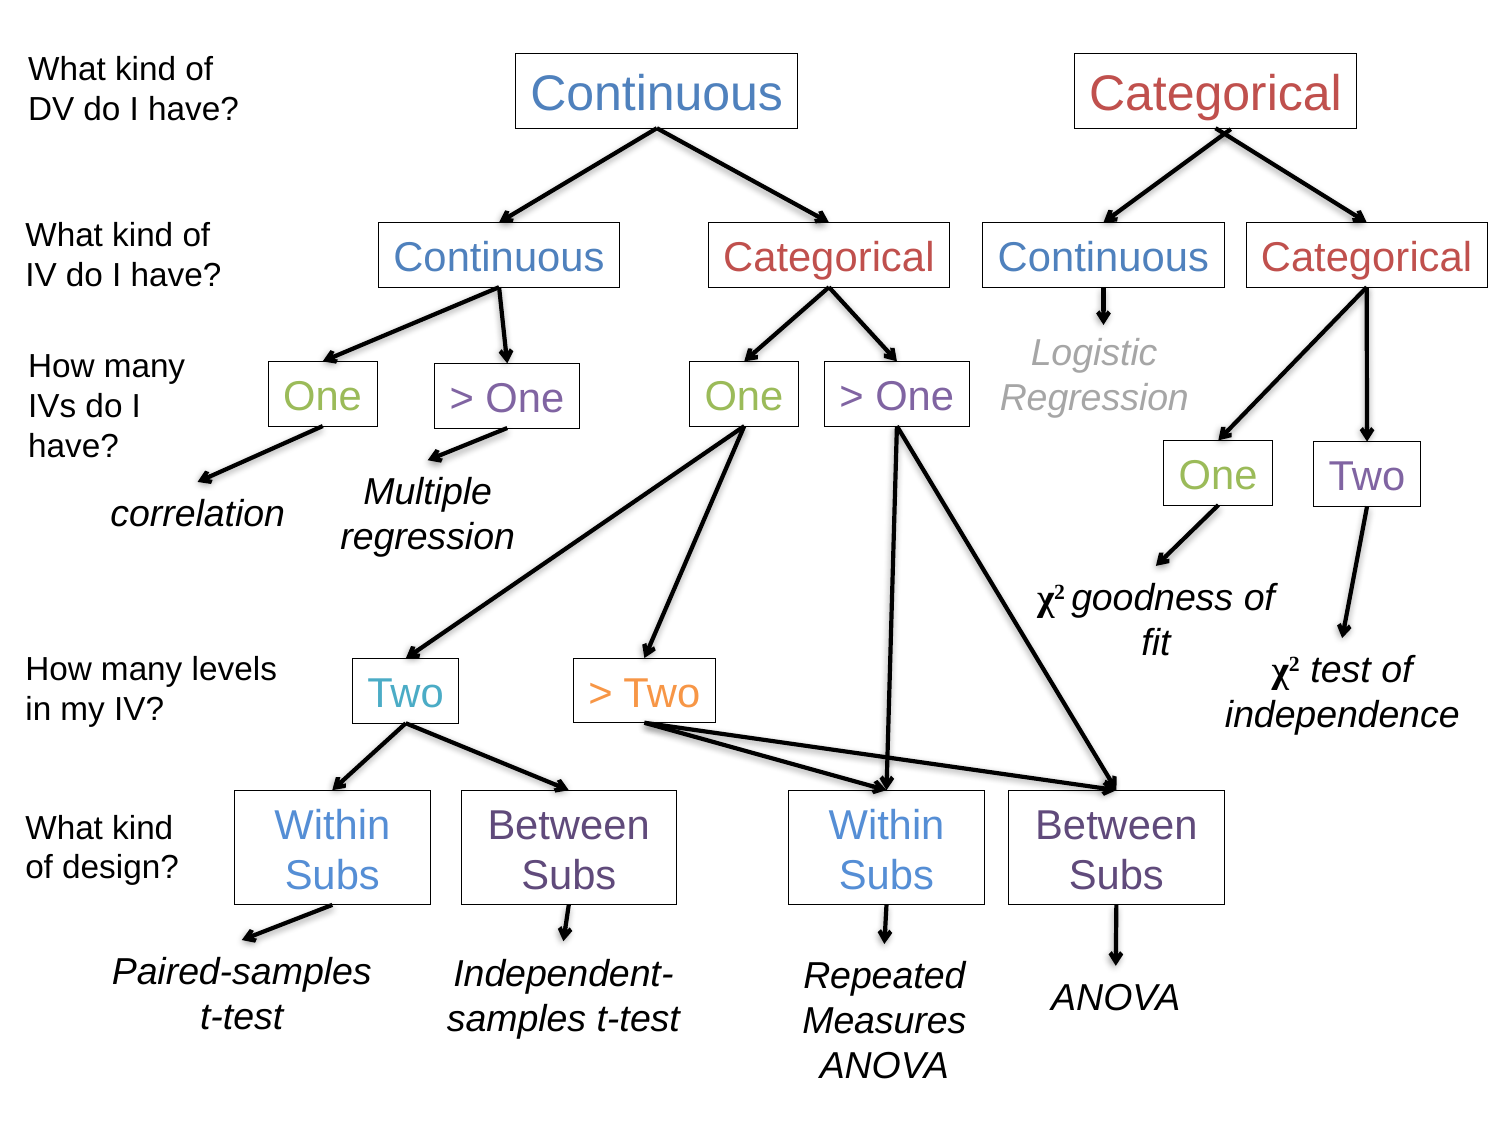

What kind of DV do I have?
Continuous
Categorical
What kind of IV do I have?
Continuous
Categorical
Continuous
Categorical
Logistic Regression
How many IVs do I have?
One
One
> One
> One
One
Two
Multiple regression
correlation
χ2 goodness of fit
χ2 test of independence
How many levels in my IV?
> Two
Two
Within Subs
Between Subs
Within Subs
Between Subs
What kind of design?
Paired-samples t-test
Independent-samples t-test
Repeated Measures ANOVA
ANOVA